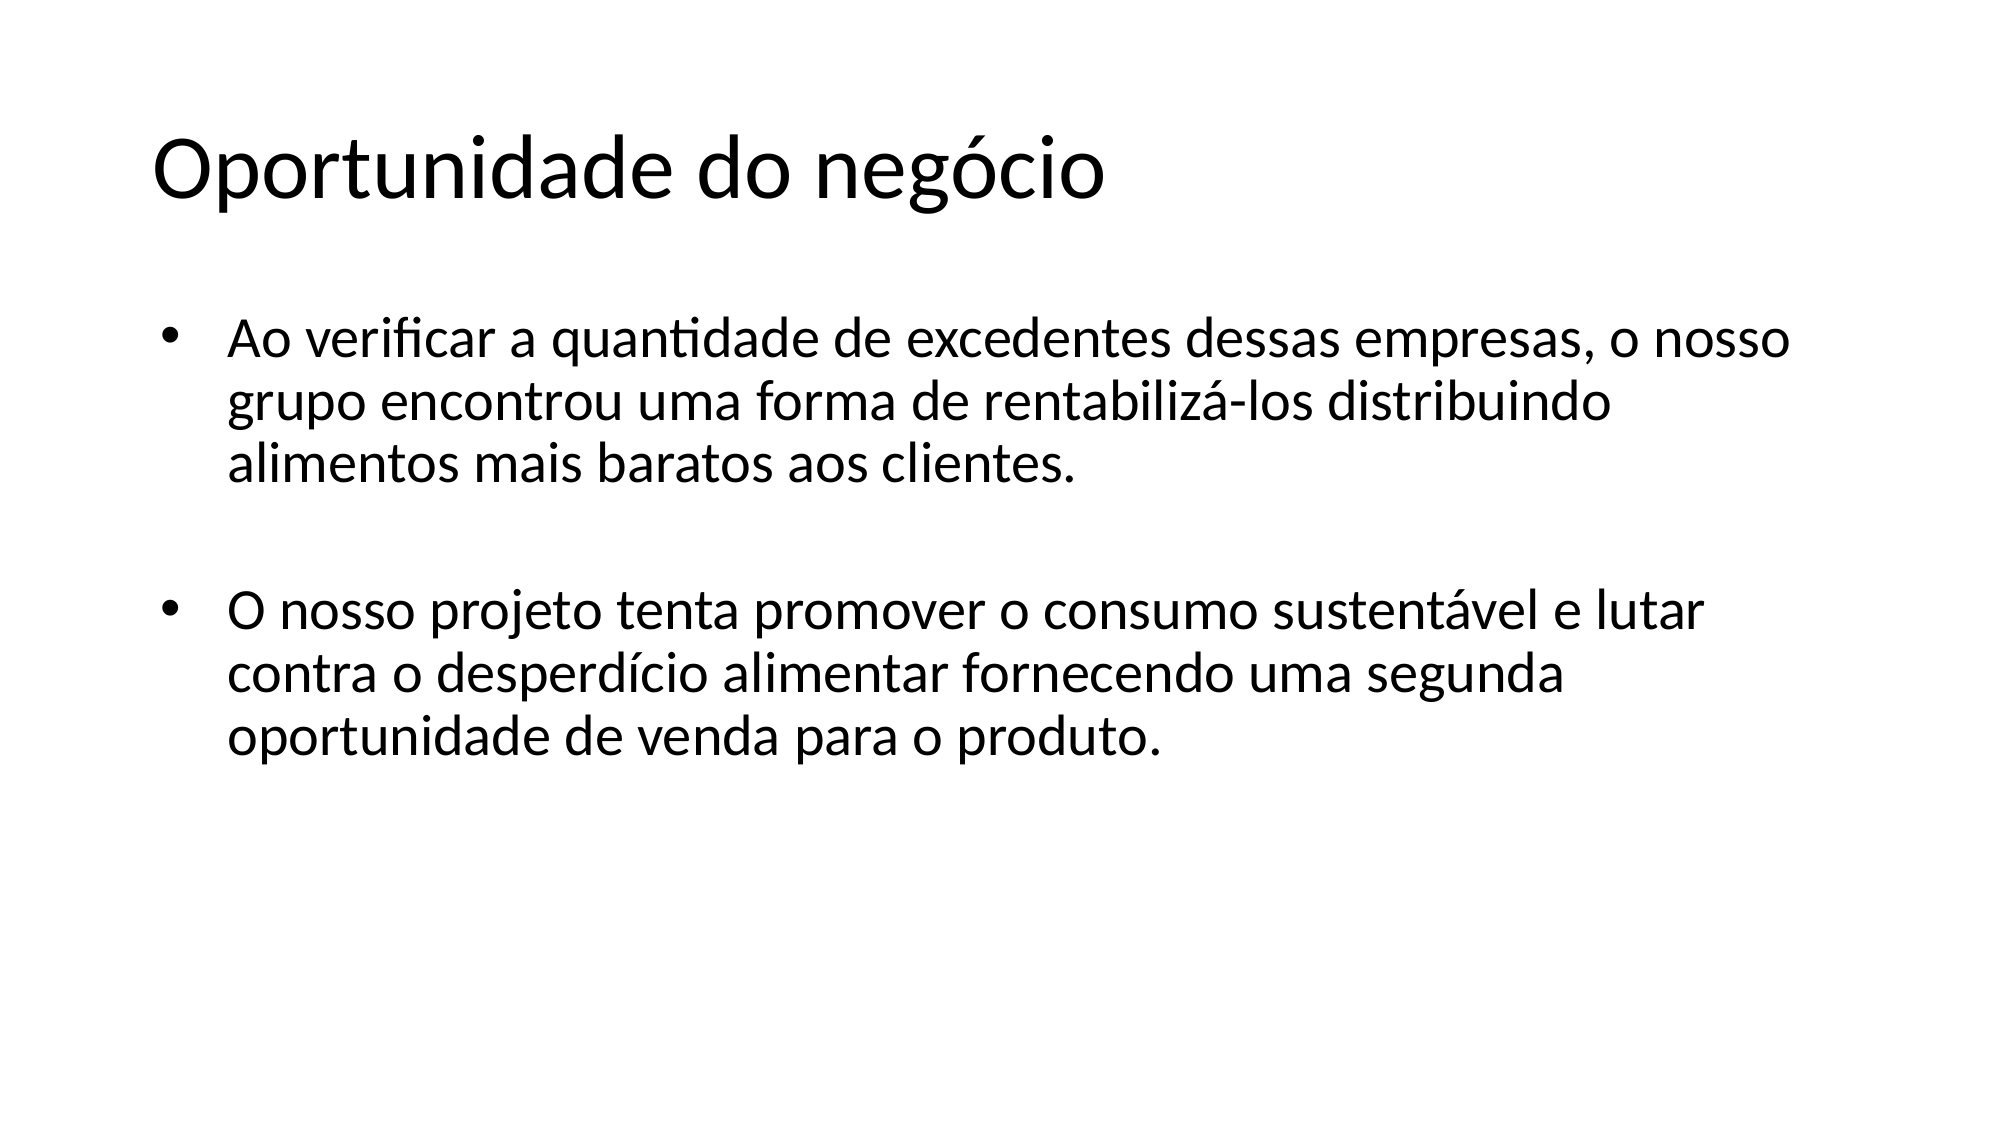

# Oportunidade do negócio
Ao verificar a quantidade de excedentes dessas empresas, o nosso grupo encontrou uma forma de rentabilizá-los distribuindo alimentos mais baratos aos clientes.

O nosso projeto tenta promover o consumo sustentável e lutar contra o desperdício alimentar fornecendo uma segunda oportunidade de venda para o produto.